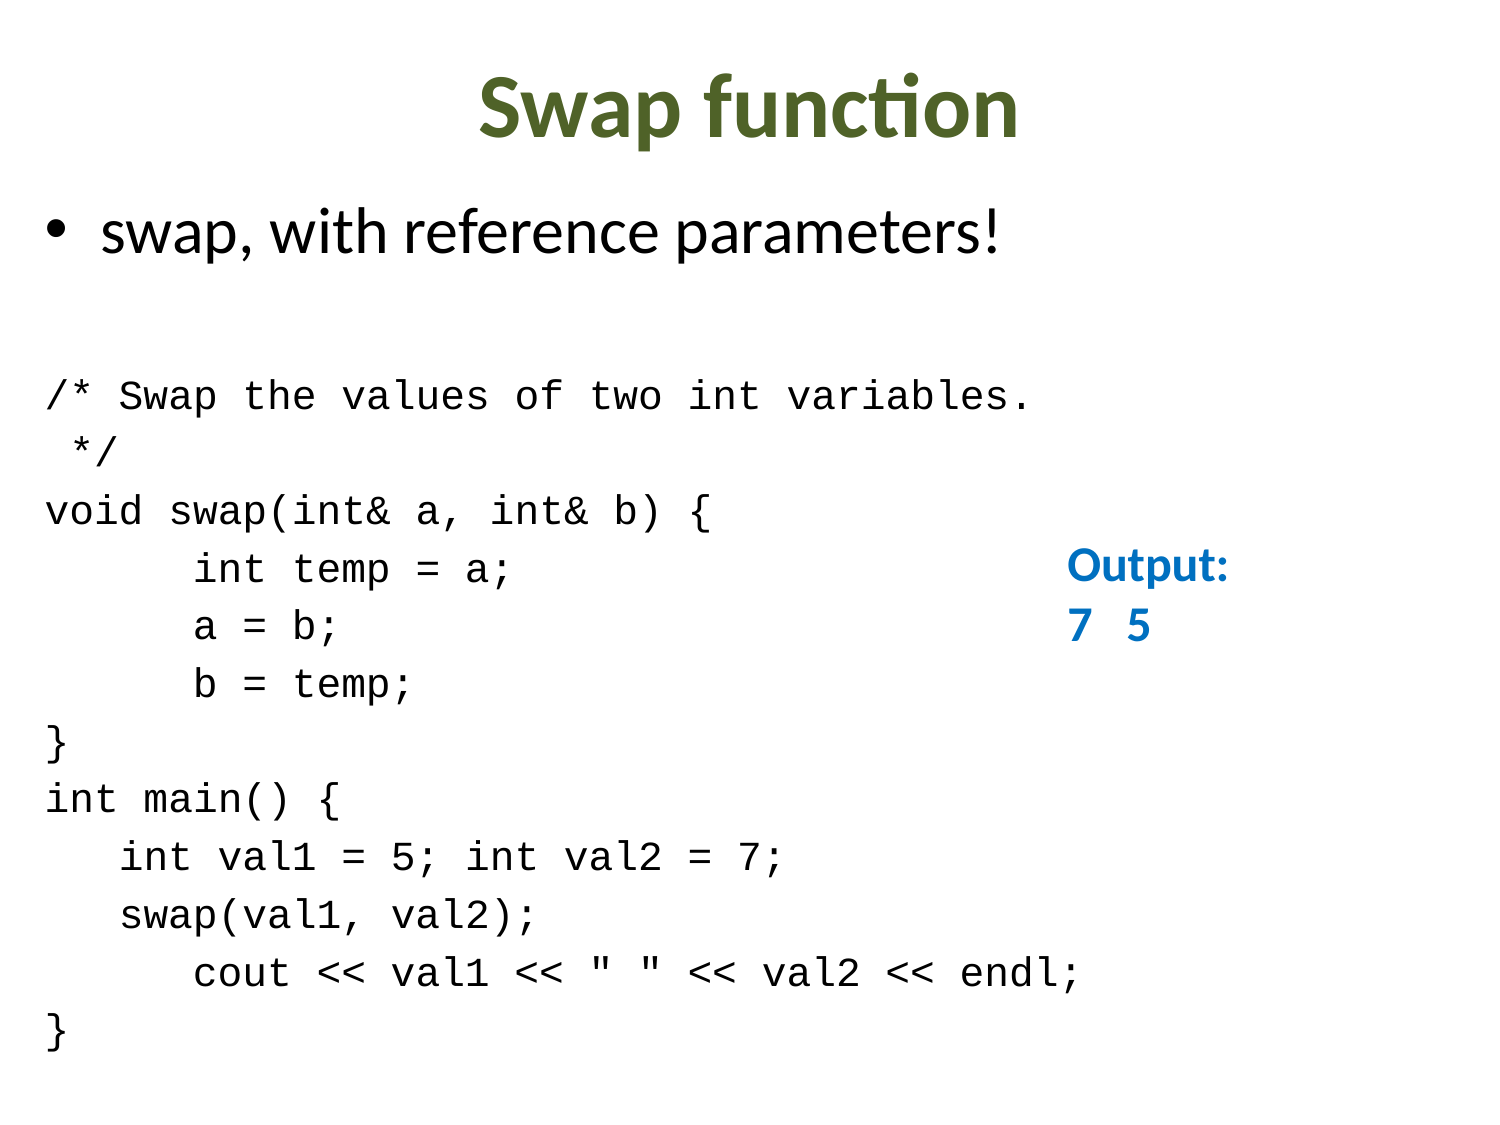

# Swap function
swap, with reference parameters!

/* Swap the values of two int variables.
 */
void swap(int& a, int& b) {
	int temp = a;
	a = b;
	b = temp;
}
int main() {
   int val1 = 5; int val2 = 7;
   swap(val1, val2);
	cout << val1 << " " << val2 << endl;
}
Output:
7   5